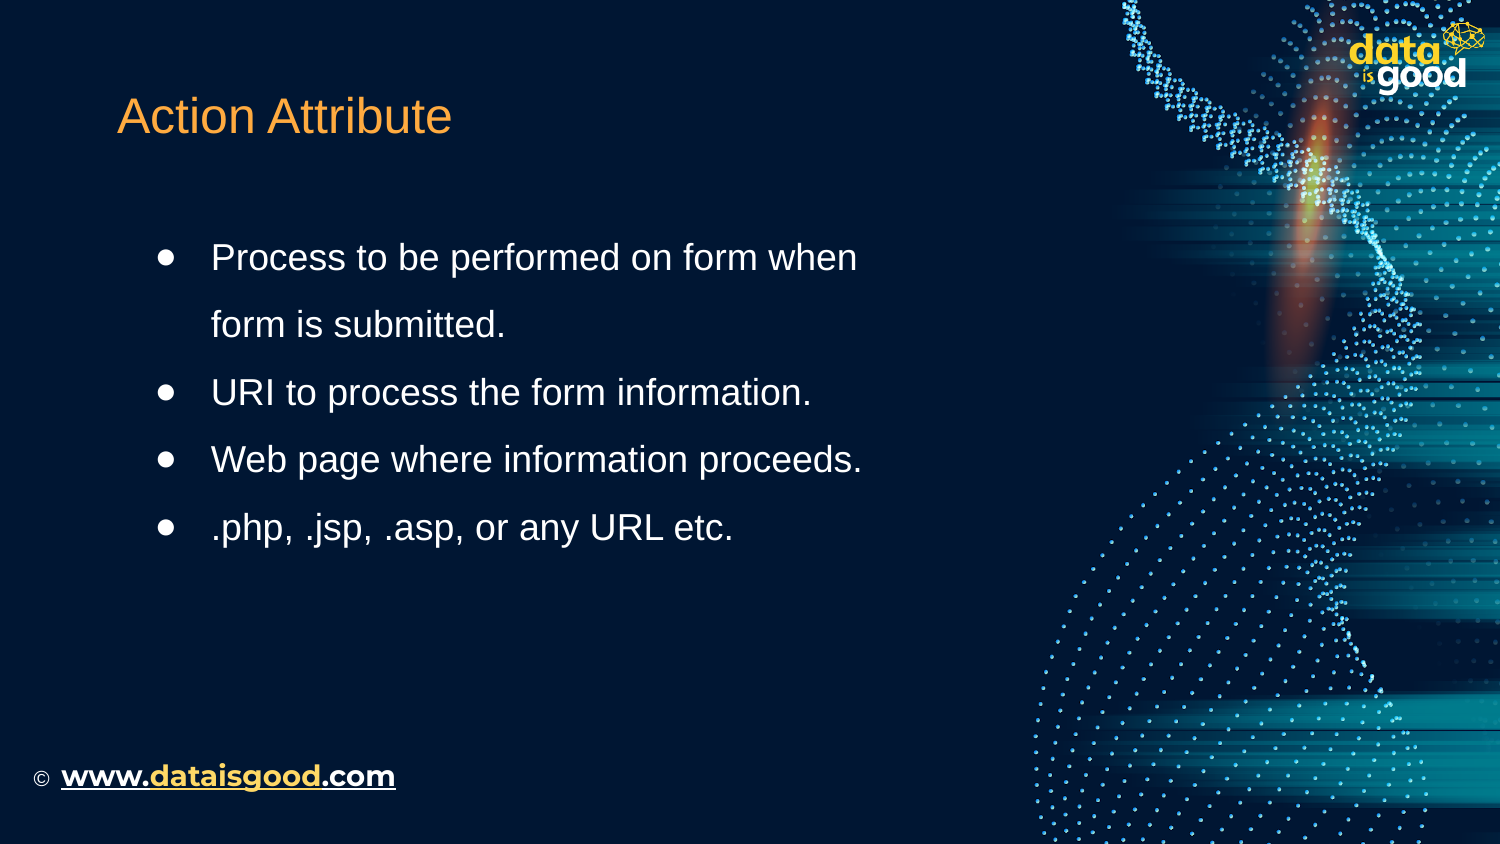

# Action Attribute
Process to be performed on form when form is submitted.
URI to process the form information.
Web page where information proceeds.
.php, .jsp, .asp, or any URL etc.